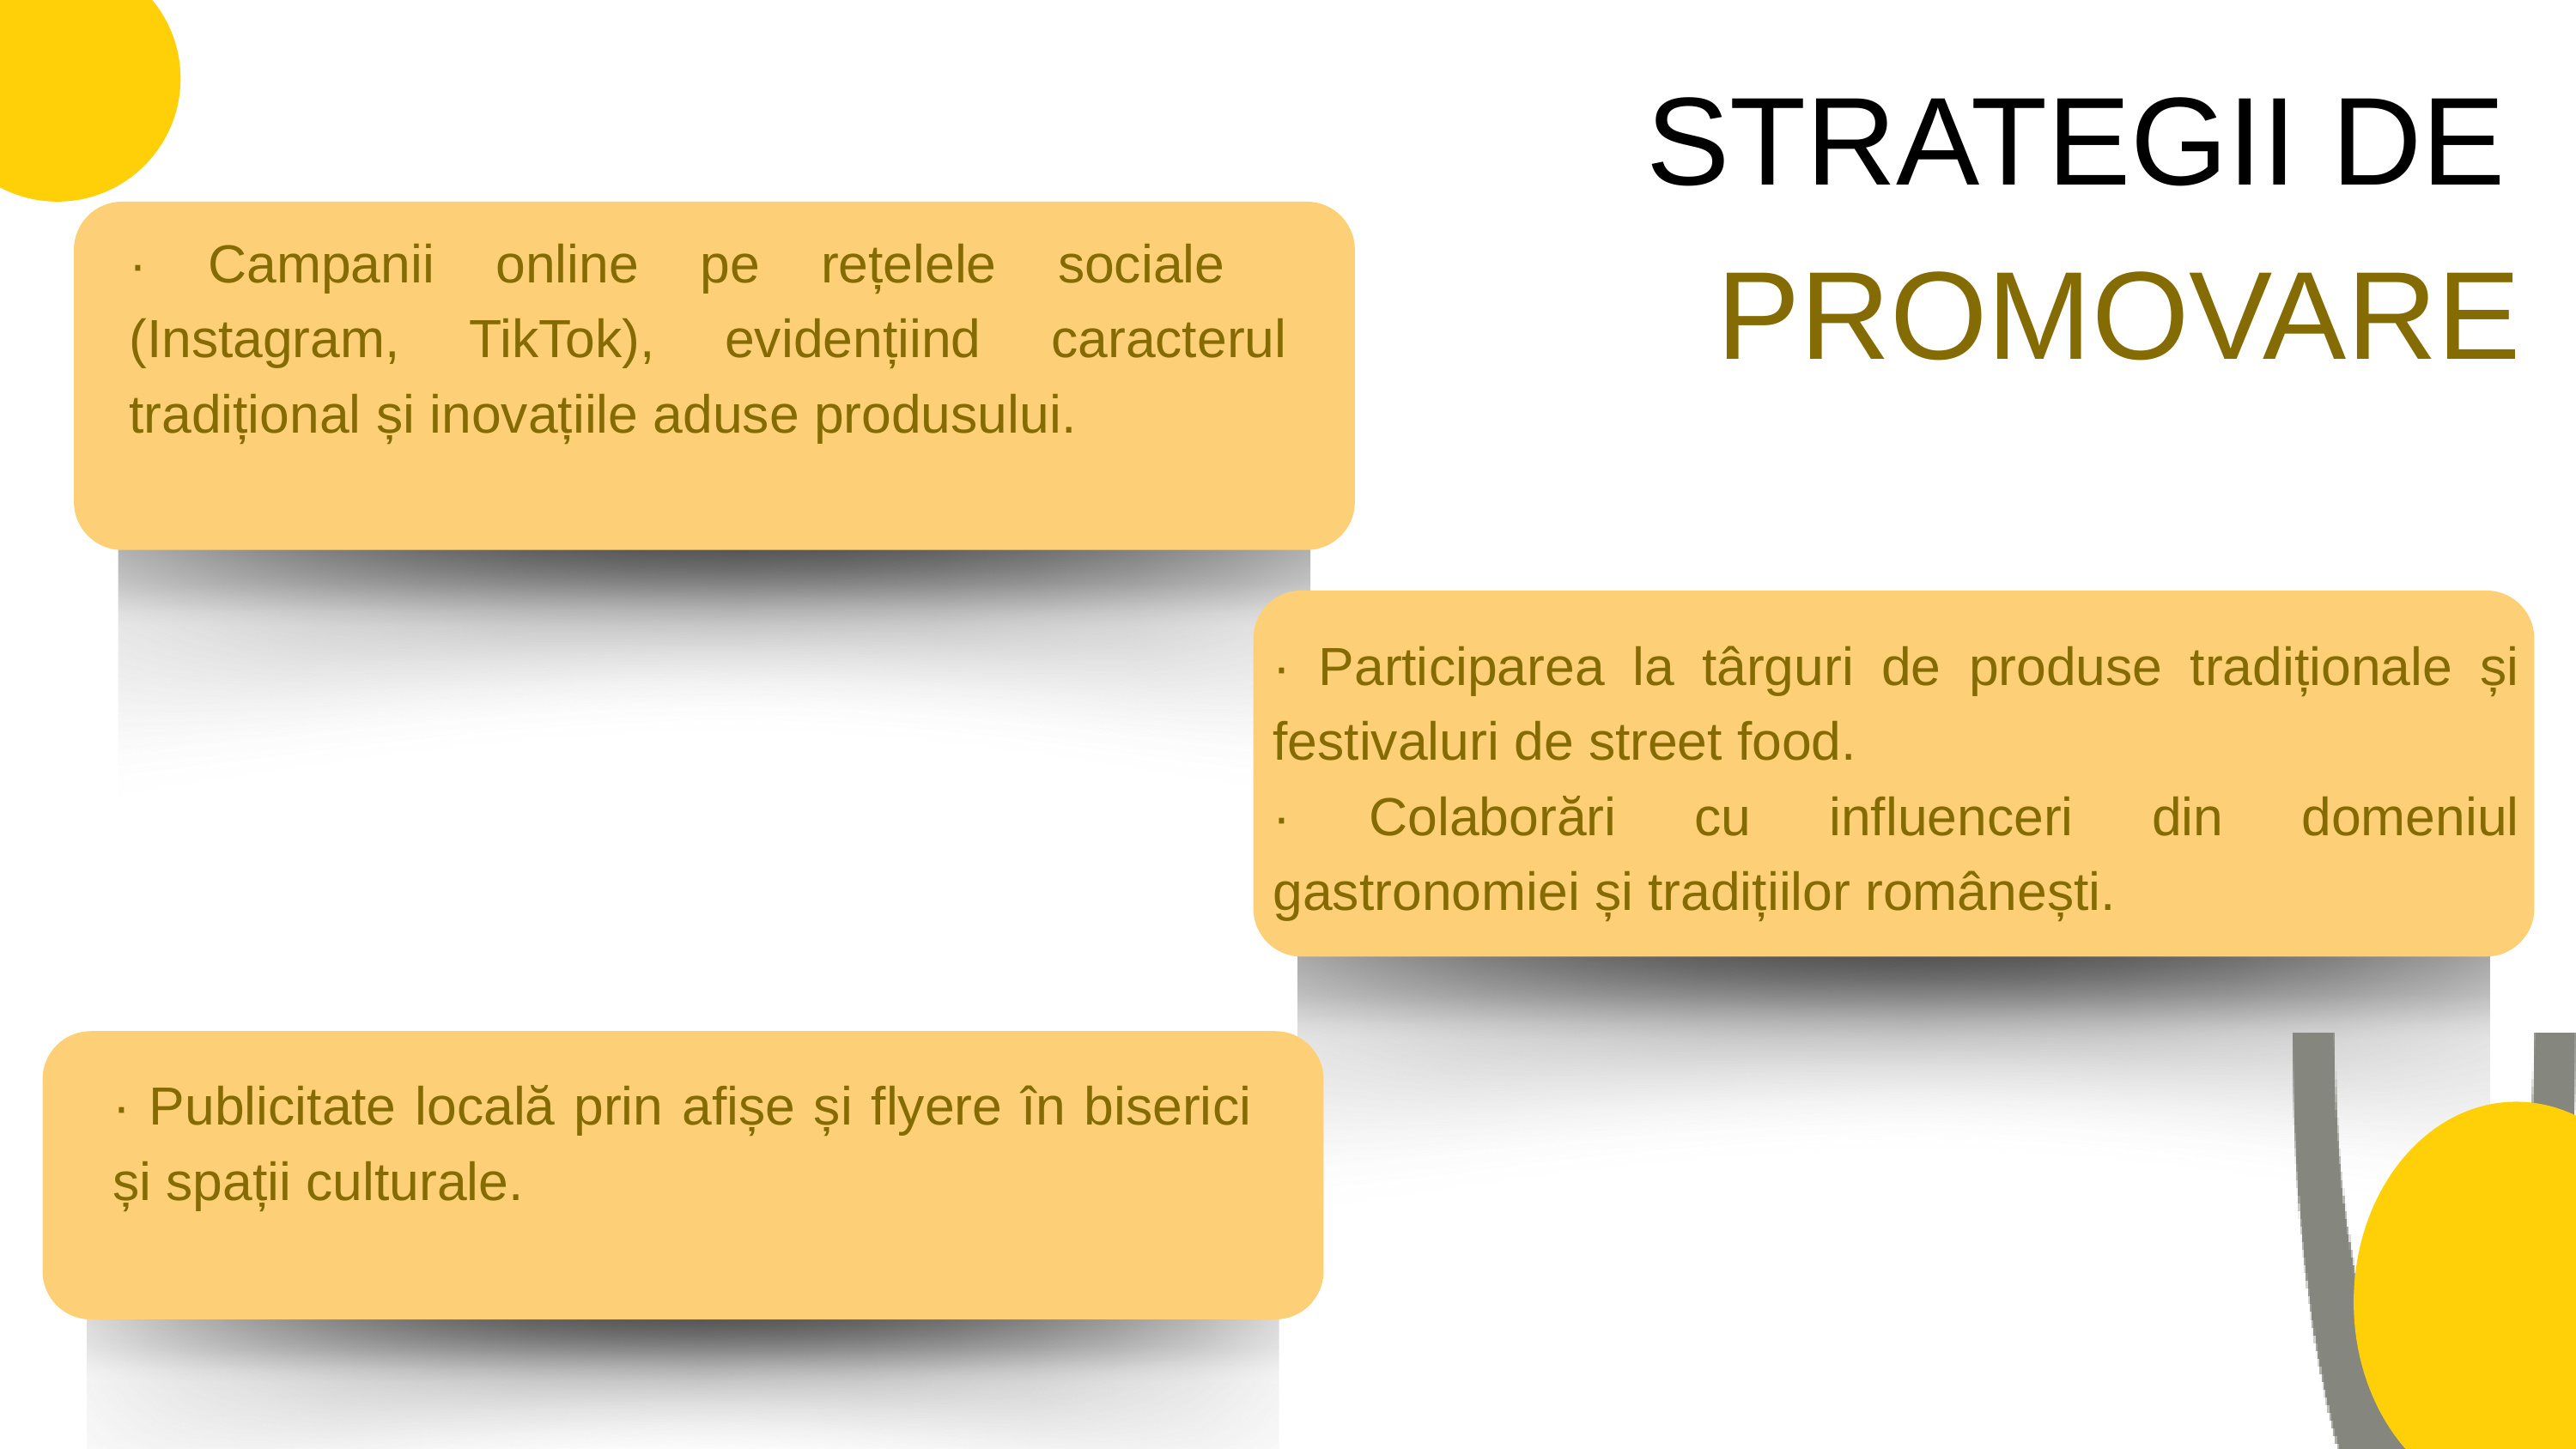

STRATEGII DE

PROMOVARE
· Campanii online pe rețelele sociale  (Instagram, TikTok), evidențiind caracterul tradițional și inovațiile aduse produsului.

· Participarea la târguri de produse tradiționale și festivaluri de street food.
· Colaborări cu influenceri din domeniul gastronomiei și tradițiilor românești.

· Publicitate locală prin afișe și flyere în biserici și spații culturale.